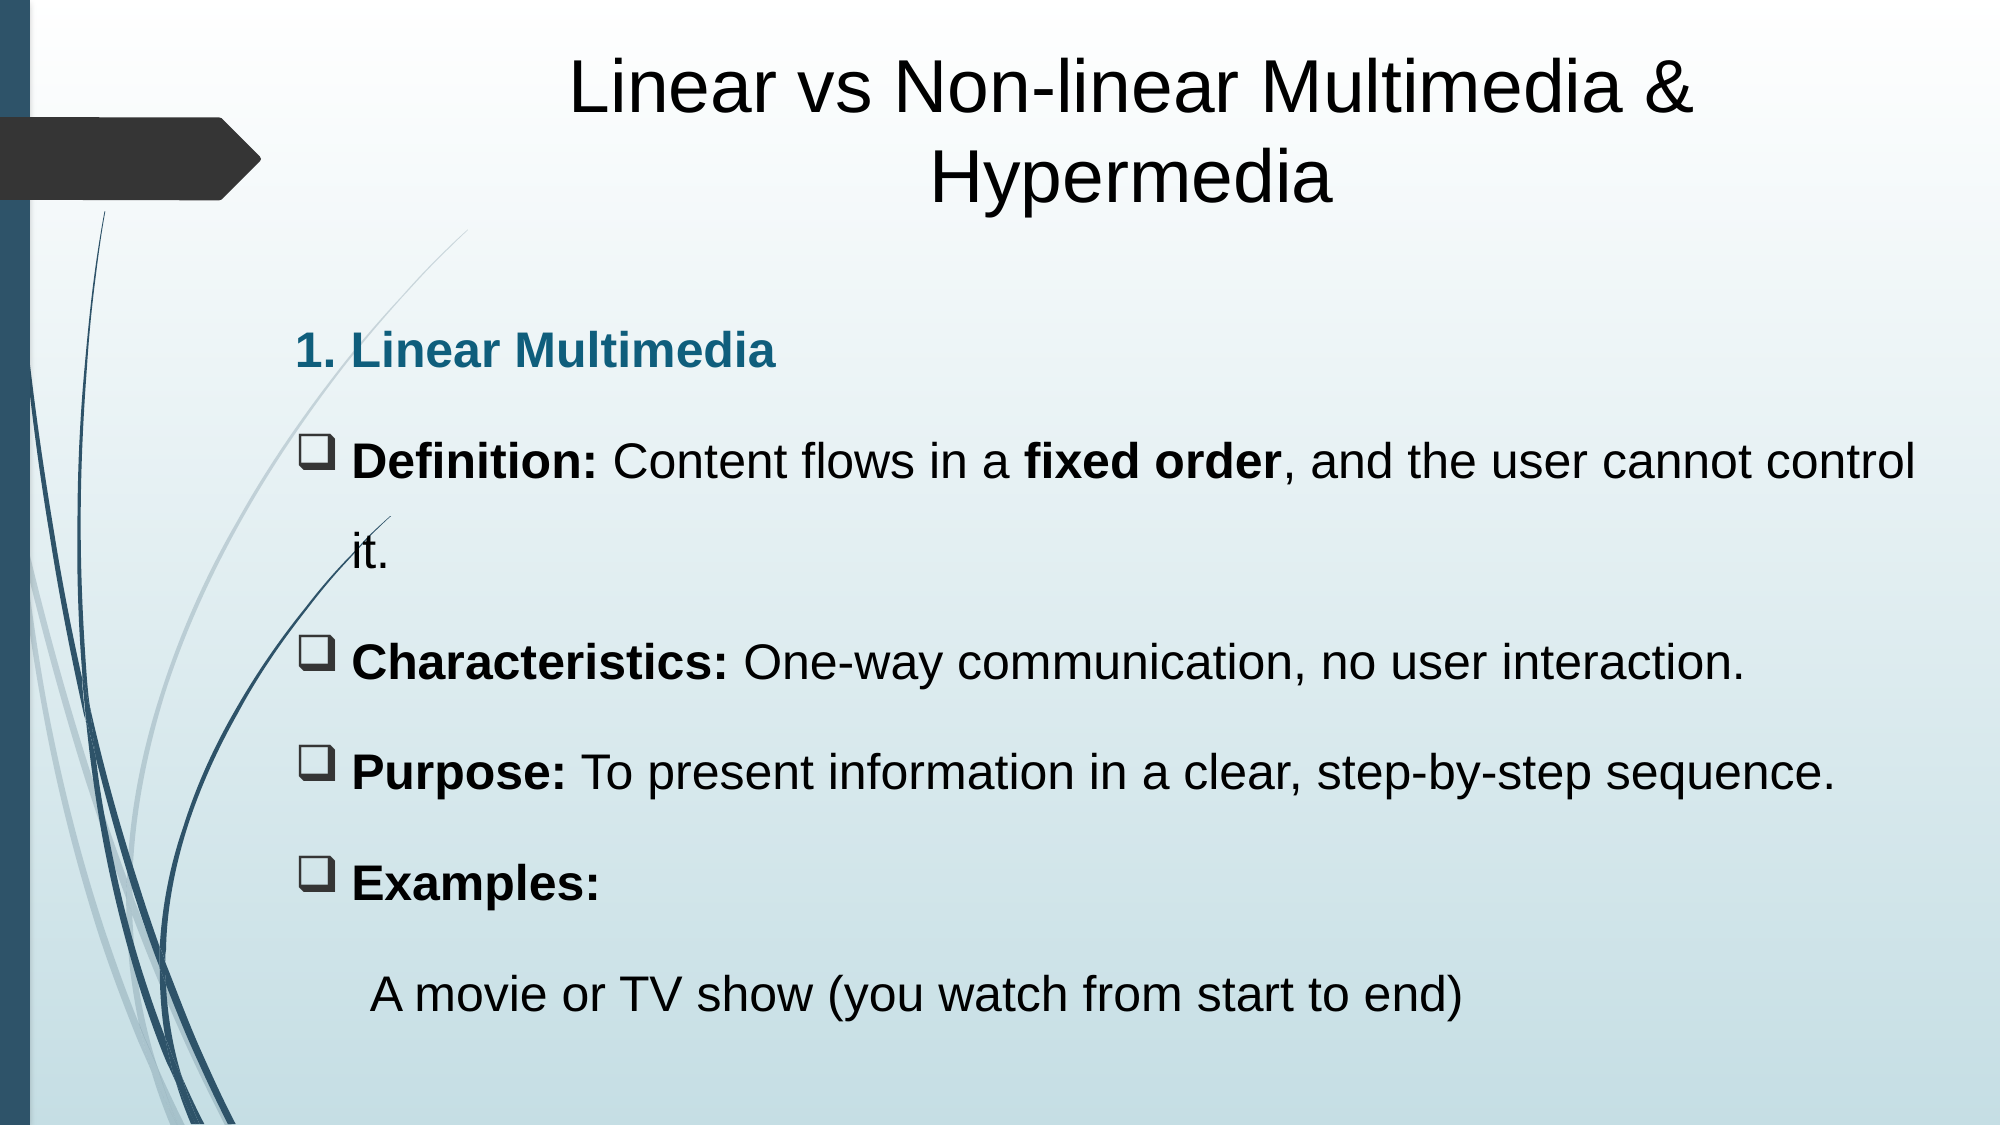

# Linear vs Non-linear Multimedia & Hypermedia
1. Linear Multimedia
Definition: Content flows in a fixed order, and the user cannot control it.
Characteristics: One-way communication, no user interaction.
Purpose: To present information in a clear, step-by-step sequence.
Examples:
A movie or TV show (you watch from start to end)